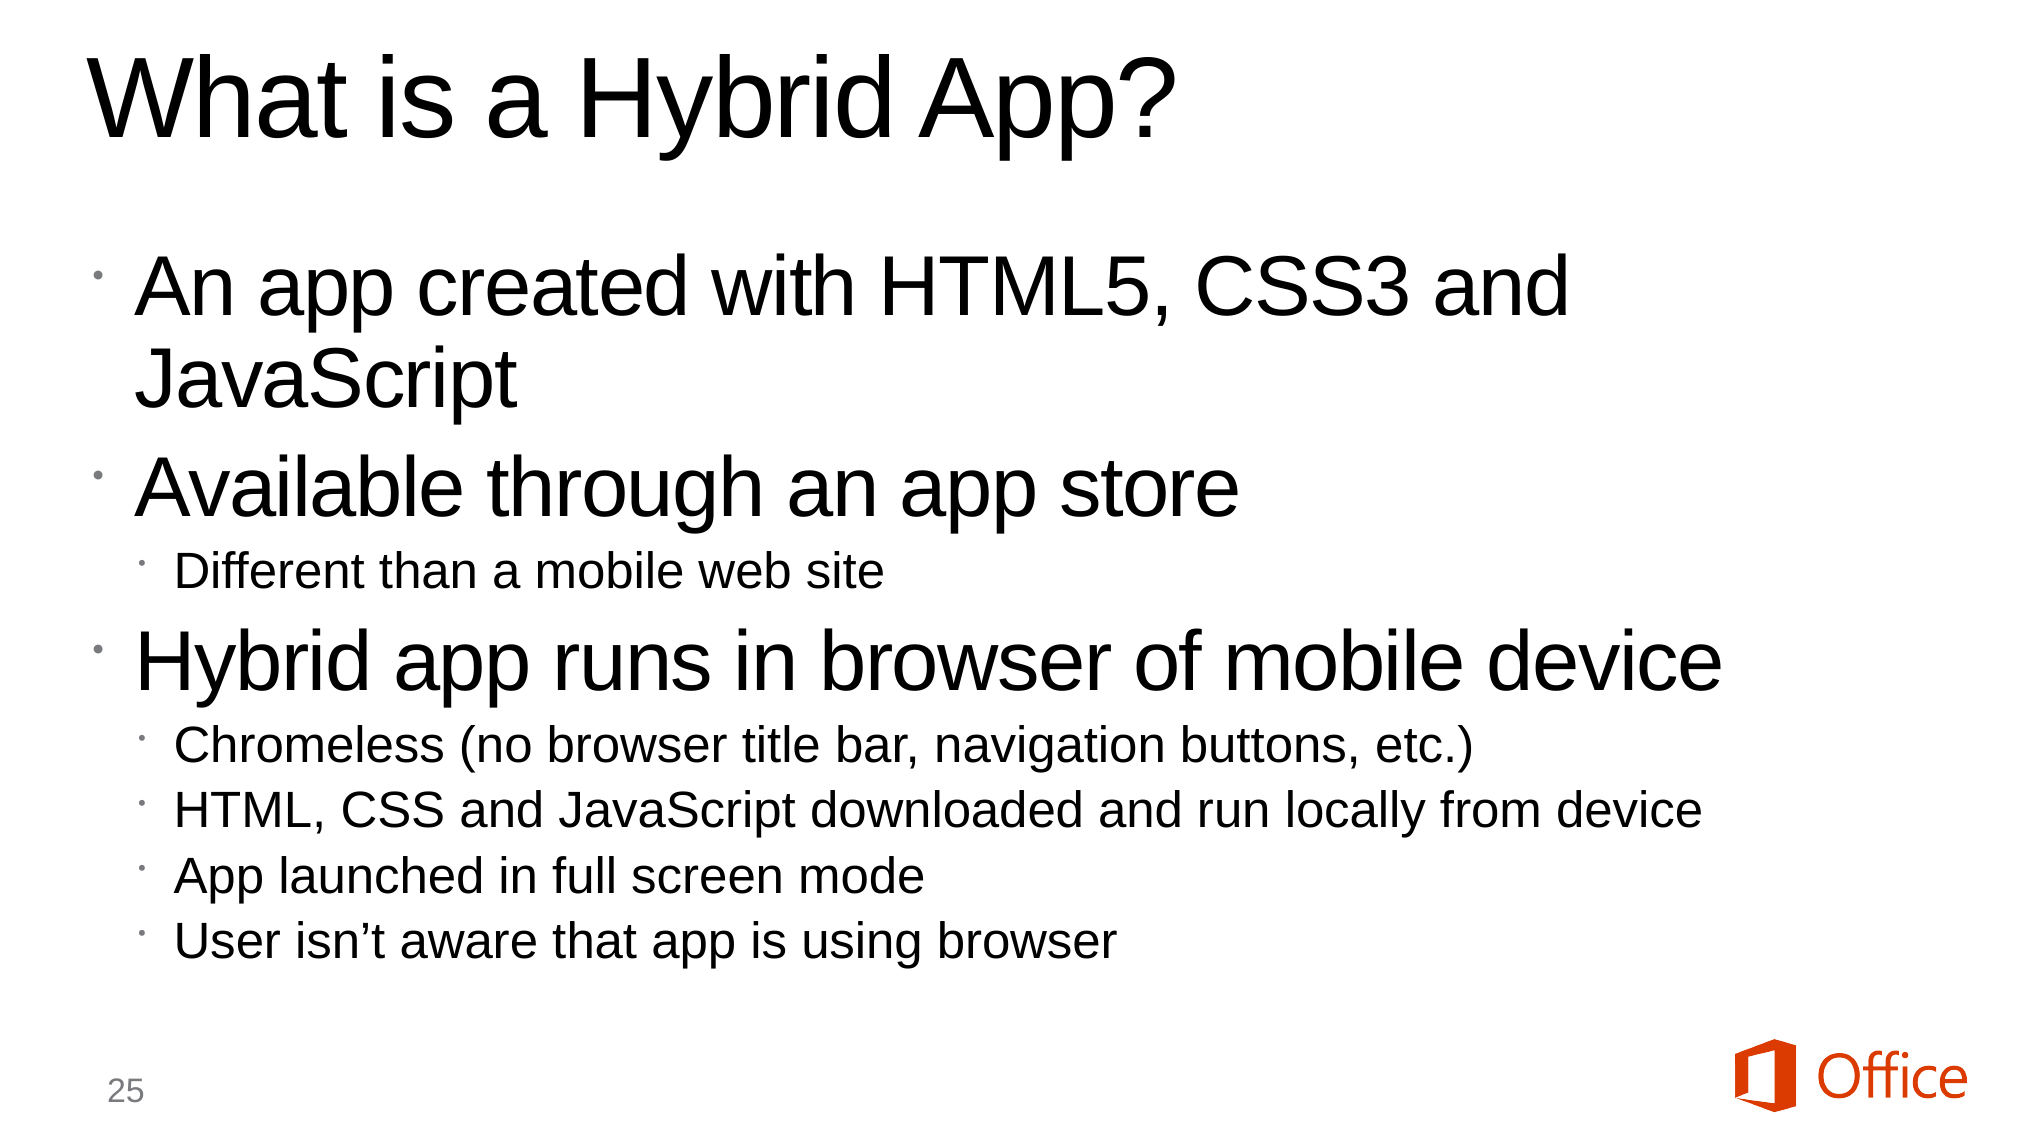

# What is a Hybrid App?
An app created with HTML5, CSS3 and JavaScript
Available through an app store
Different than a mobile web site
Hybrid app runs in browser of mobile device
Chromeless (no browser title bar, navigation buttons, etc.)
HTML, CSS and JavaScript downloaded and run locally from device
App launched in full screen mode
User isn’t aware that app is using browser
25